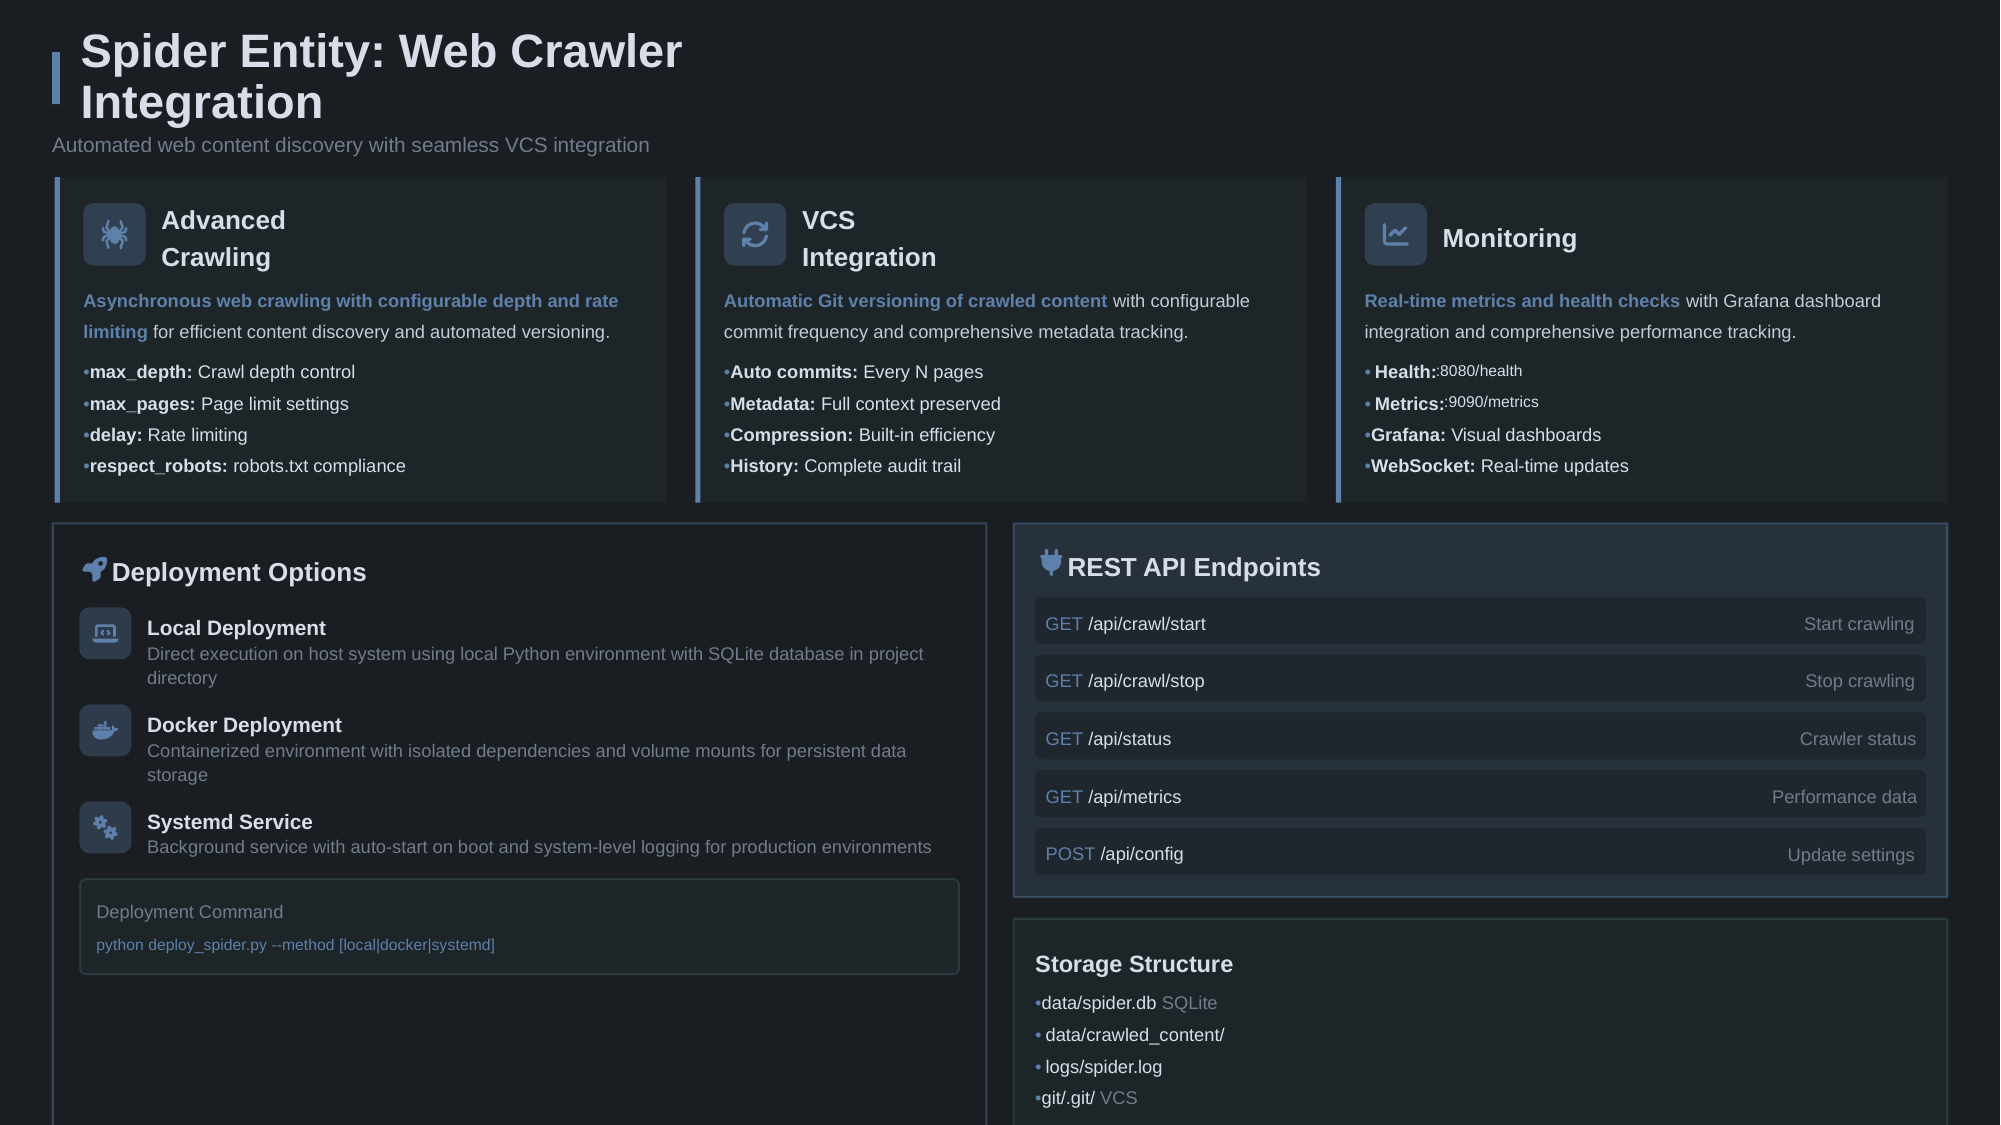

Spider Entity: Web Crawler Integration
Automated web content discovery with seamless VCS integration

Advanced Crawling
VCS Integration
Monitoring

Asynchronous web crawling with configurable depth and rate limiting for efficient content discovery and automated versioning.
Automatic Git versioning of crawled content with configurable commit frequency and comprehensive metadata tracking.
Real-time metrics and health checks with Grafana dashboard integration and comprehensive performance tracking.
•max_depth: Crawl depth control
•Auto commits: Every N pages
•
Health:
:8080/health
•max_pages: Page limit settings
•Metadata: Full context preserved
•
Metrics:
:9090/metrics
•delay: Rate limiting
•Compression: Built-in efficiency
•Grafana: Visual dashboards
•respect_robots: robots.txt compliance
•History: Complete audit trail
•WebSocket: Real-time updates

REST API Endpoints
Deployment Options

Local Deployment
GET /api/crawl/start
Start crawling

Direct execution on host system using local Python environment with SQLite database in project directory

GET /api/crawl/stop
Stop crawling

Docker Deployment

GET /api/status
Crawler status
Containerized environment with isolated dependencies and volume mounts for persistent data storage

GET /api/metrics
Performance data

Systemd Service

Background service with auto-start on boot and system-level logging for production environments
POST /api/config
Update settings

Deployment Command

python deploy_spider.py --method [local|docker|systemd]
Storage Structure
•data/spider.db SQLite
•
data/crawled_content/
•
logs/spider.log
•git/.git/ VCS